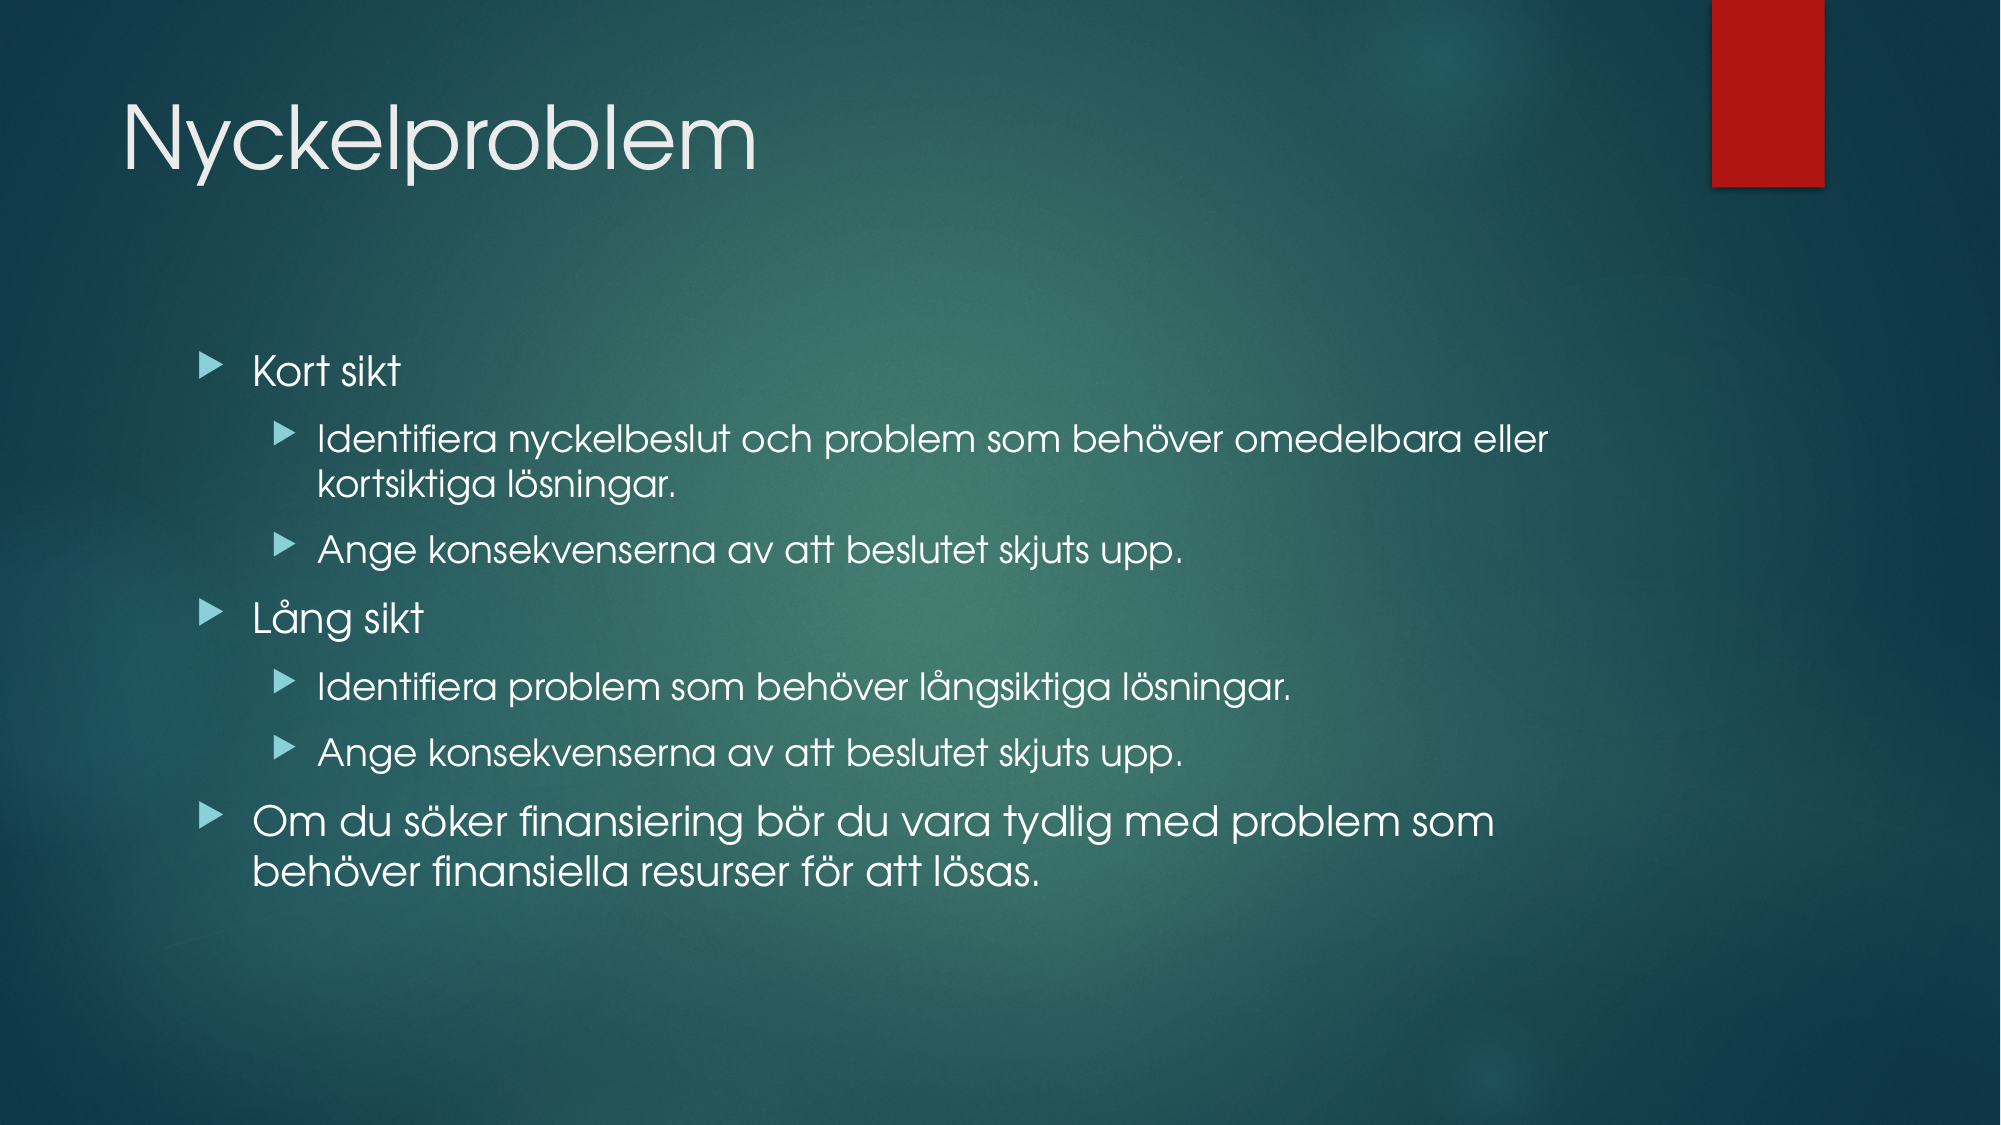

# Nyckelproblem
Kort sikt
Identifiera nyckelbeslut och problem som behöver omedelbara eller kortsiktiga lösningar.
Ange konsekvenserna av att beslutet skjuts upp.
Lång sikt
Identifiera problem som behöver långsiktiga lösningar.
Ange konsekvenserna av att beslutet skjuts upp.
Om du söker finansiering bör du vara tydlig med problem som behöver finansiella resurser för att lösas.